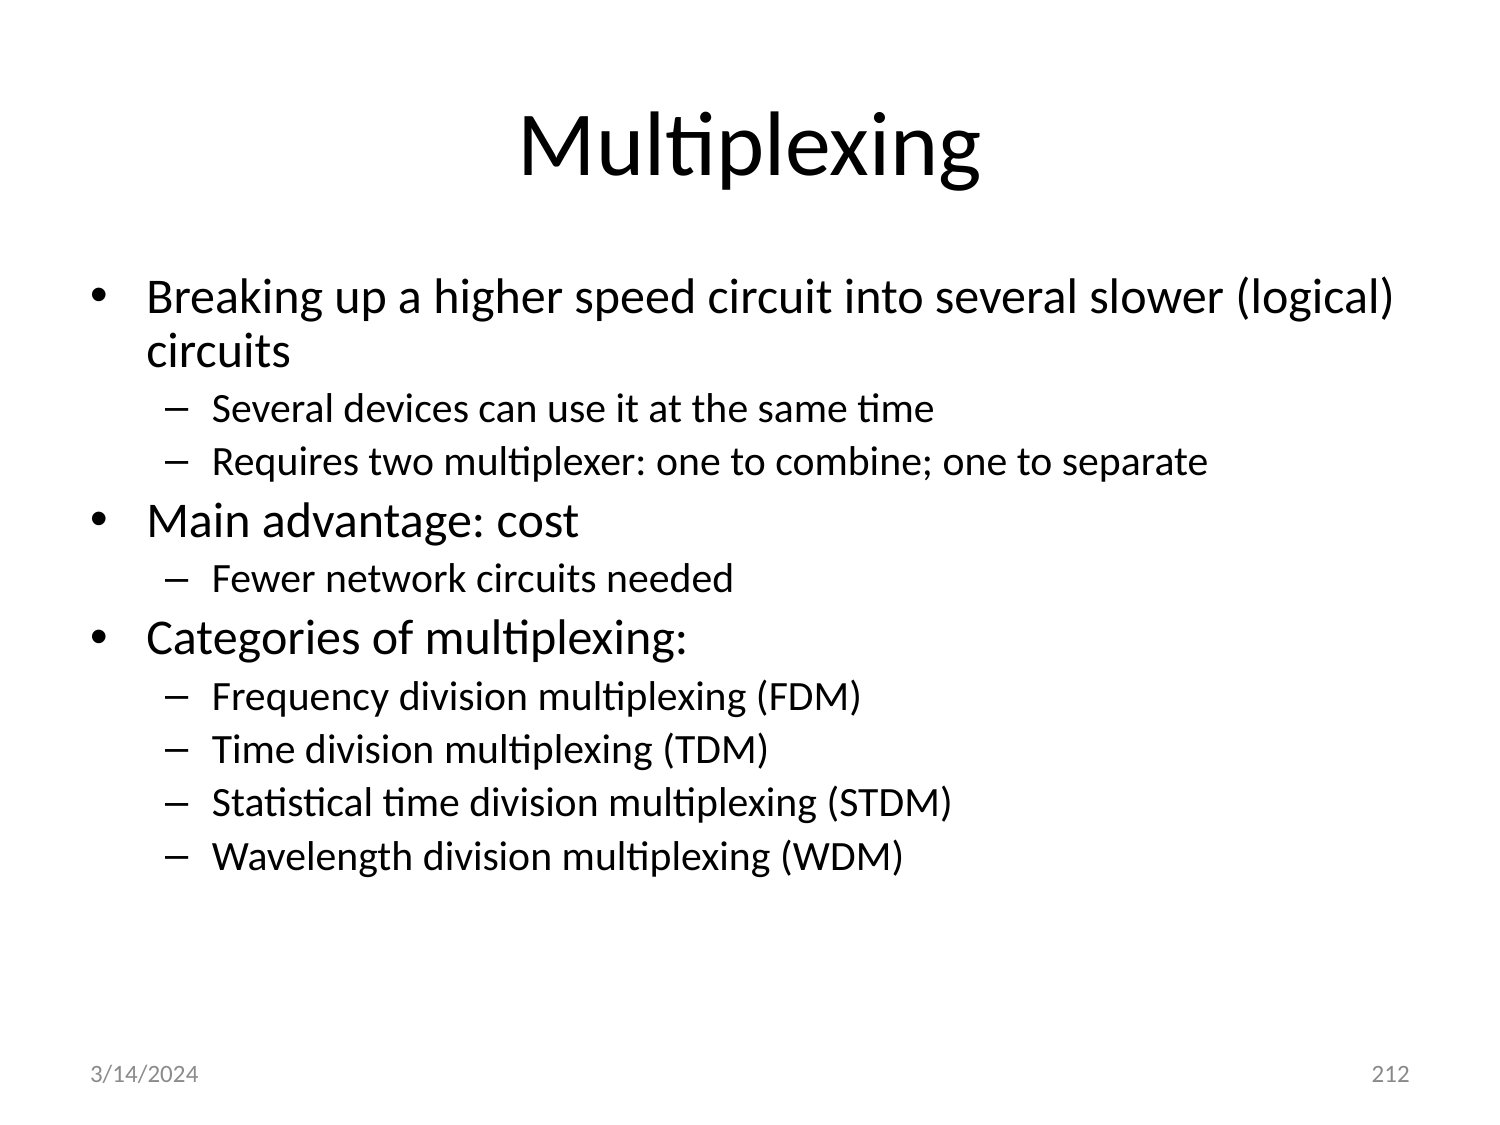

# Multiplexing
Breaking up a higher speed circuit into several slower (logical) circuits
Several devices can use it at the same time
Requires two multiplexer: one to combine; one to separate
Main advantage: cost
Fewer network circuits needed
Categories of multiplexing:
Frequency division multiplexing (FDM)
Time division multiplexing (TDM)
Statistical time division multiplexing (STDM)
Wavelength division multiplexing (WDM)
3/14/2024
212